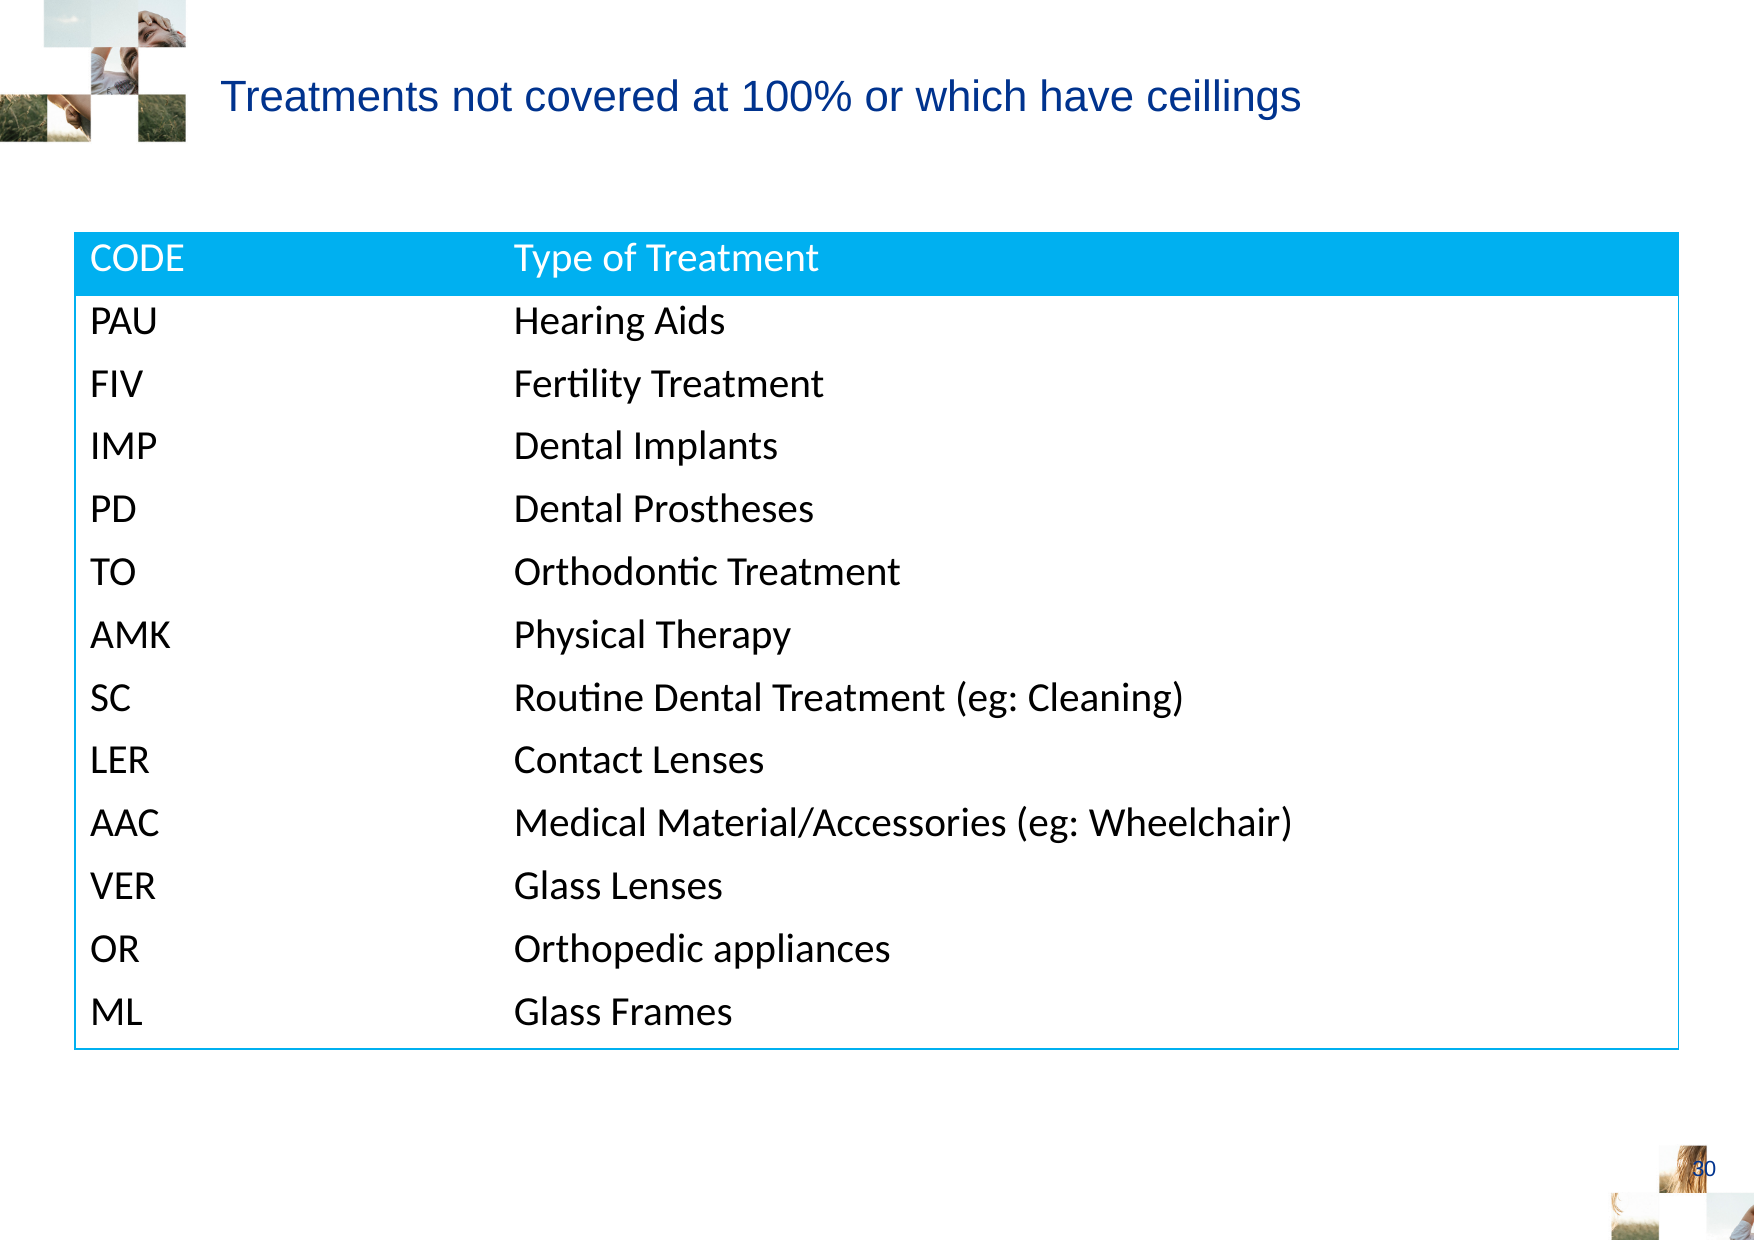

Treatments not covered at 100% or which have ceillings
| CODE | Type of Treatment |
| --- | --- |
| PAU | Hearing Aids |
| FIV | Fertility Treatment |
| IMP | Dental Implants |
| PD | Dental Prostheses |
| TO | Orthodontic Treatment |
| AMK | Physical Therapy |
| SC | Routine Dental Treatment (eg: Cleaning) |
| LER | Contact Lenses |
| AAC | Medical Material/Accessories (eg: Wheelchair) |
| VER | Glass Lenses |
| OR | Orthopedic appliances |
| ML | Glass Frames |